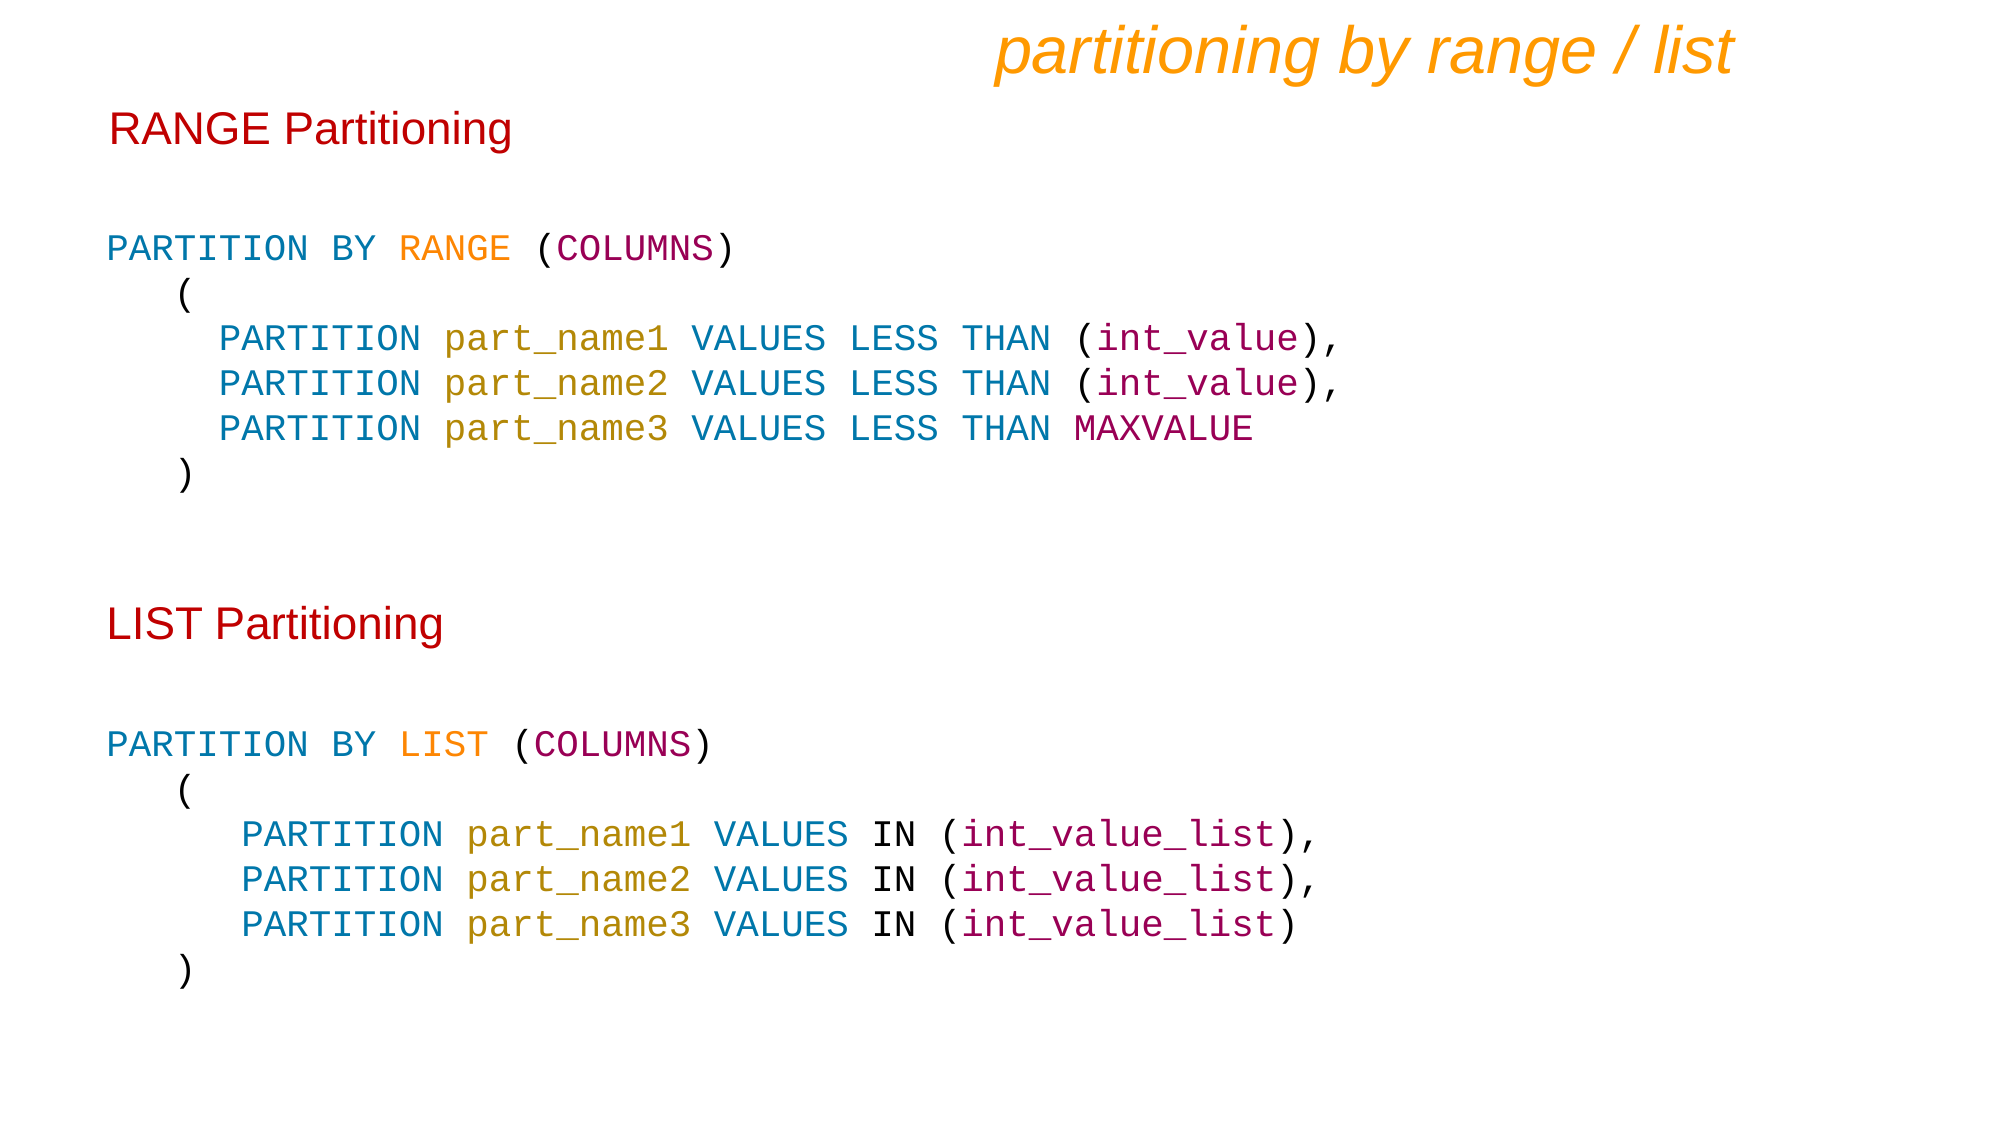

partitioning by range / list
RANGE Partitioning
PARTITION BY RANGE (COLUMNS)
   (
     PARTITION part_name1 VALUES LESS THAN (int_value),
     PARTITION part_name2 VALUES LESS THAN (int_value),
     PARTITION part_name3 VALUES LESS THAN MAXVALUE
   )
LIST Partitioning
PARTITION BY LIST (COLUMNS)
   (
      PARTITION part_name1 VALUES IN (int_value_list),
      PARTITION part_name2 VALUES IN (int_value_list),
      PARTITION part_name3 VALUES IN (int_value_list)
   )